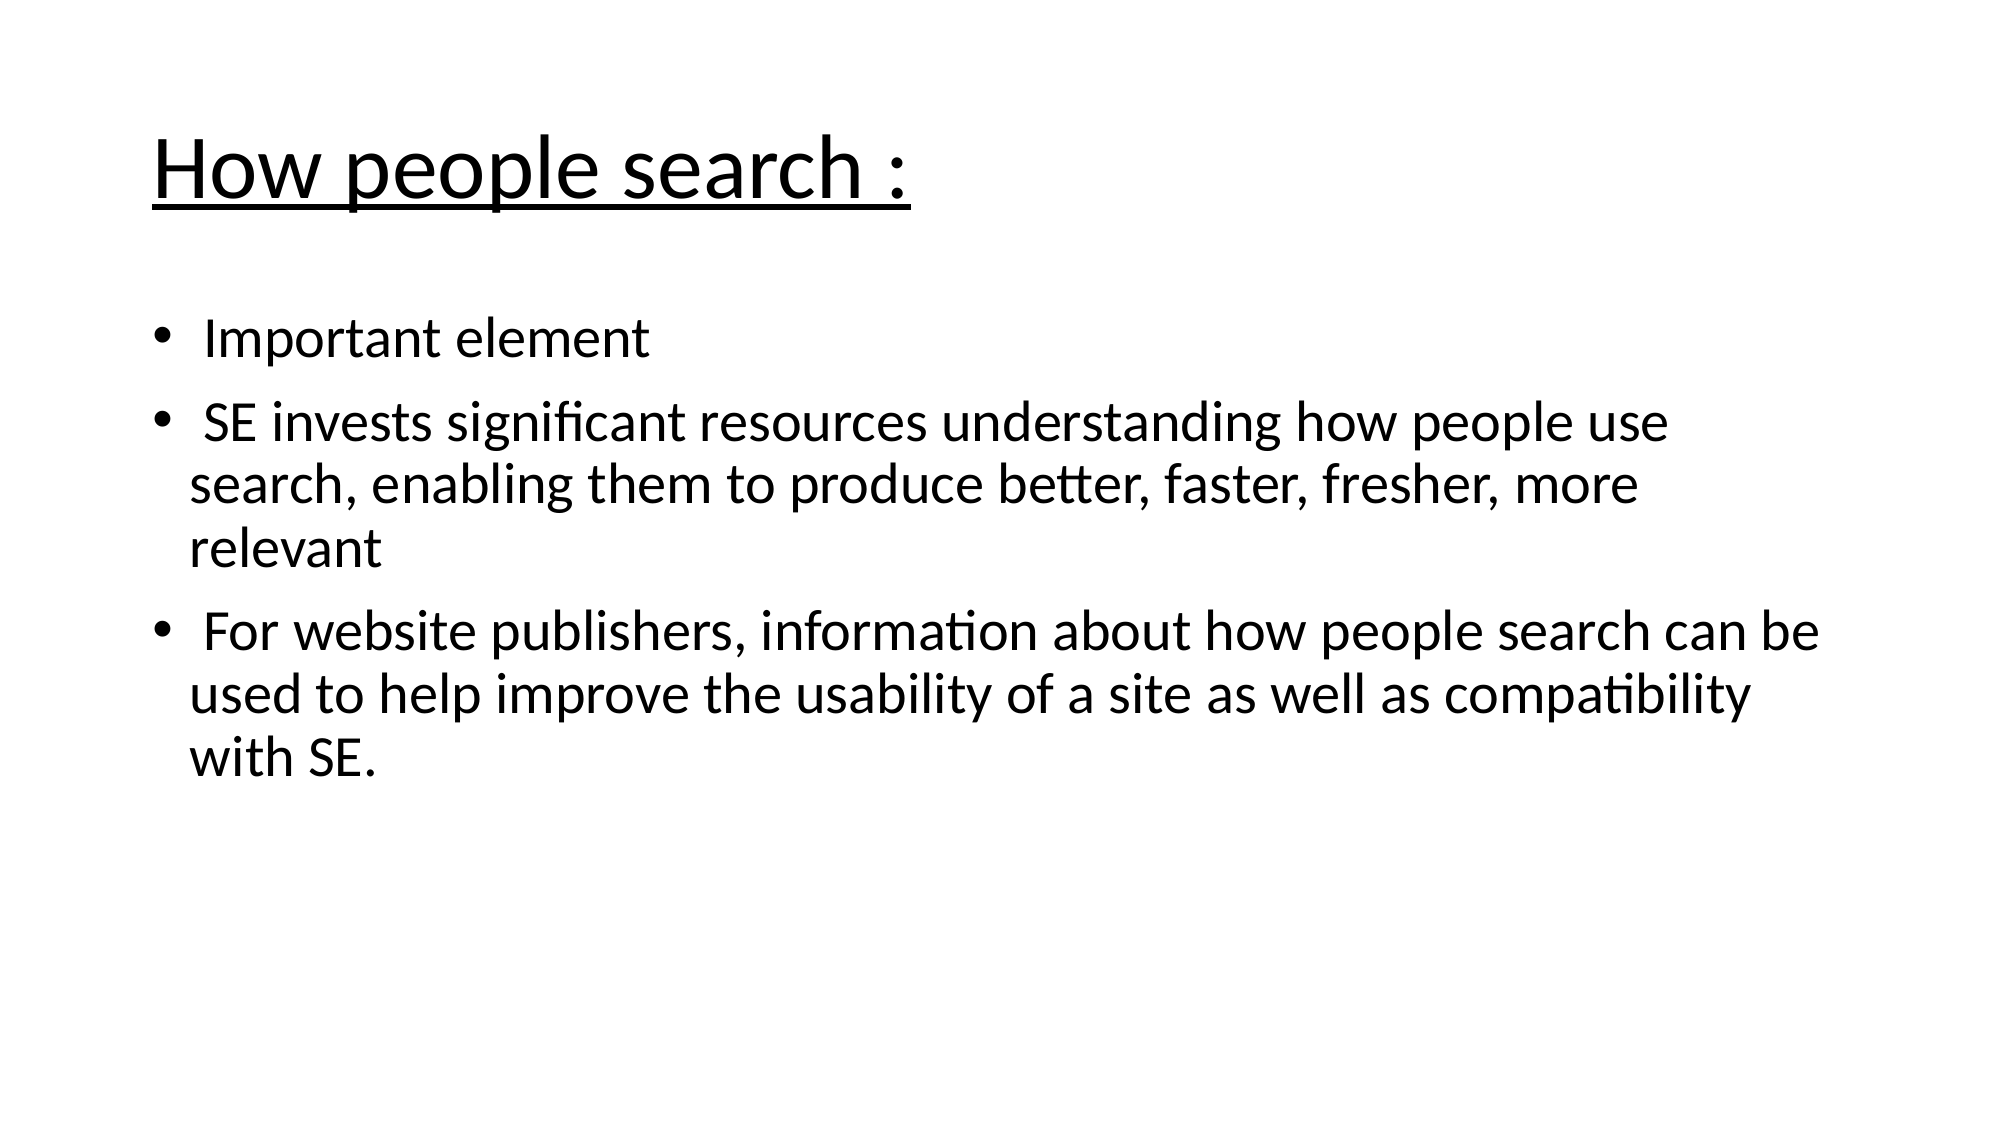

# How people search :
 Important element
 SE invests significant resources understanding how people use search, enabling them to produce better, faster, fresher, more relevant
 For website publishers, information about how people search can be used to help improve the usability of a site as well as compatibility with SE.